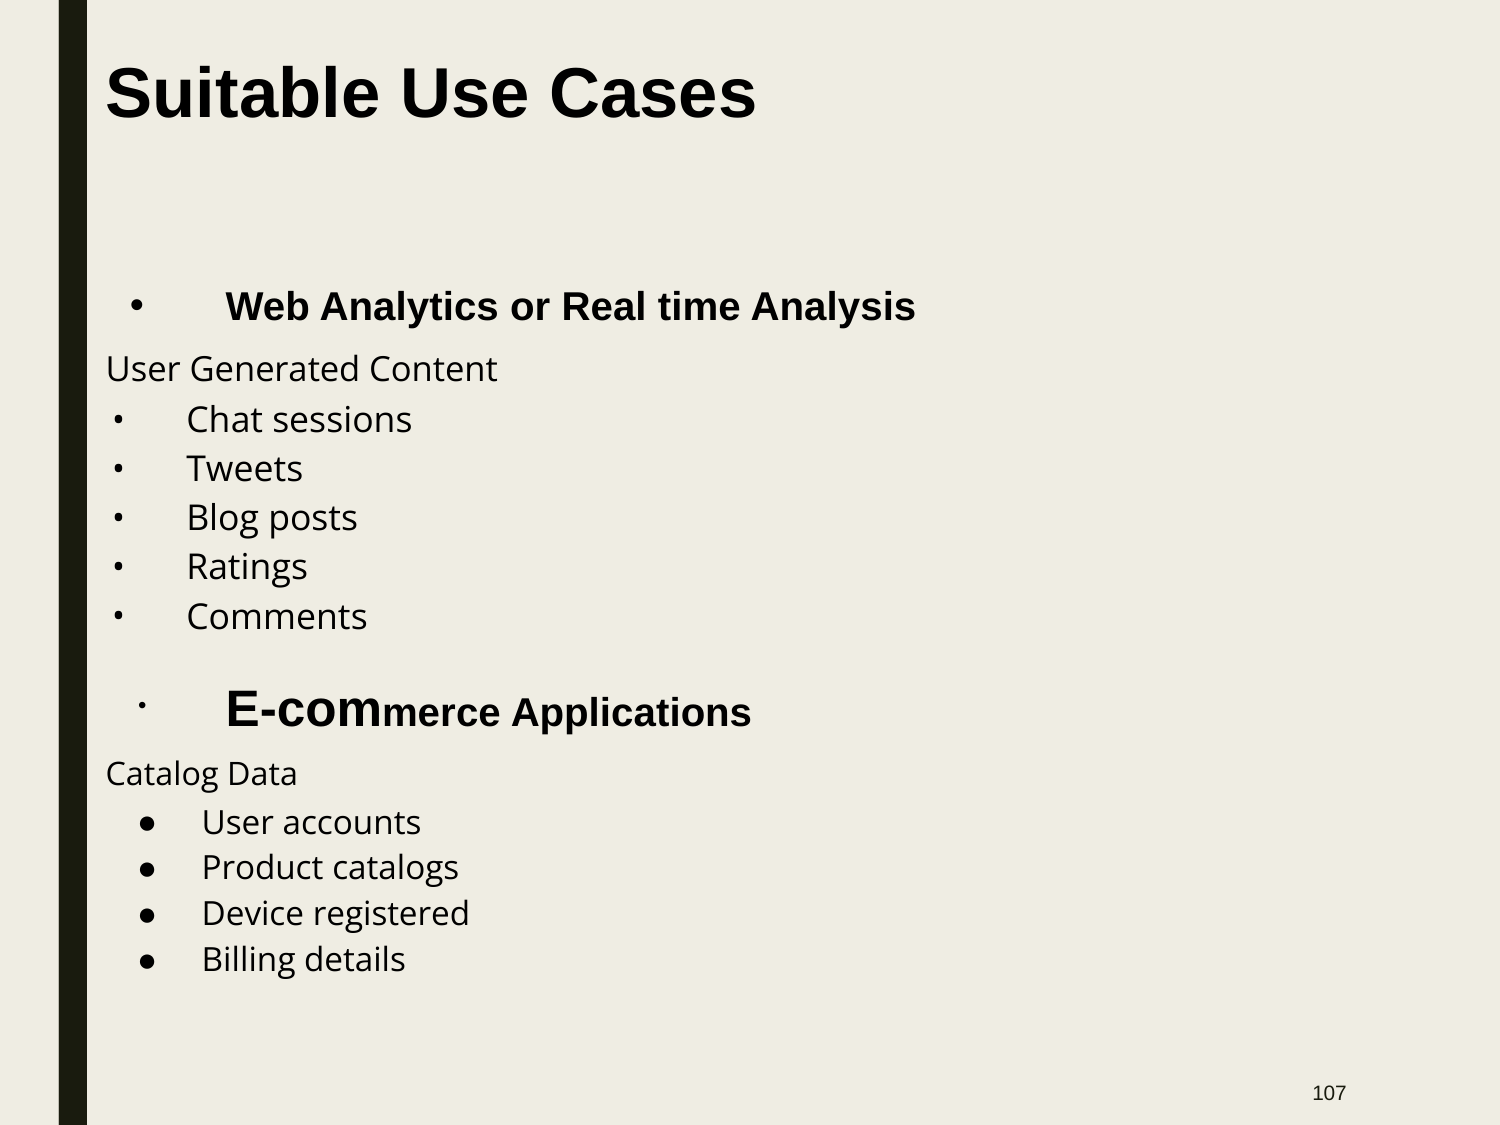

# Suitable Use Cases

Web Analytics or Real time Analysis
User Generated Content
Chat sessions
Tweets
Blog posts
Ratings
Comments
E-commerce Applications
Catalog Data
User accounts
Product catalogs
Device registered
Billing details

107